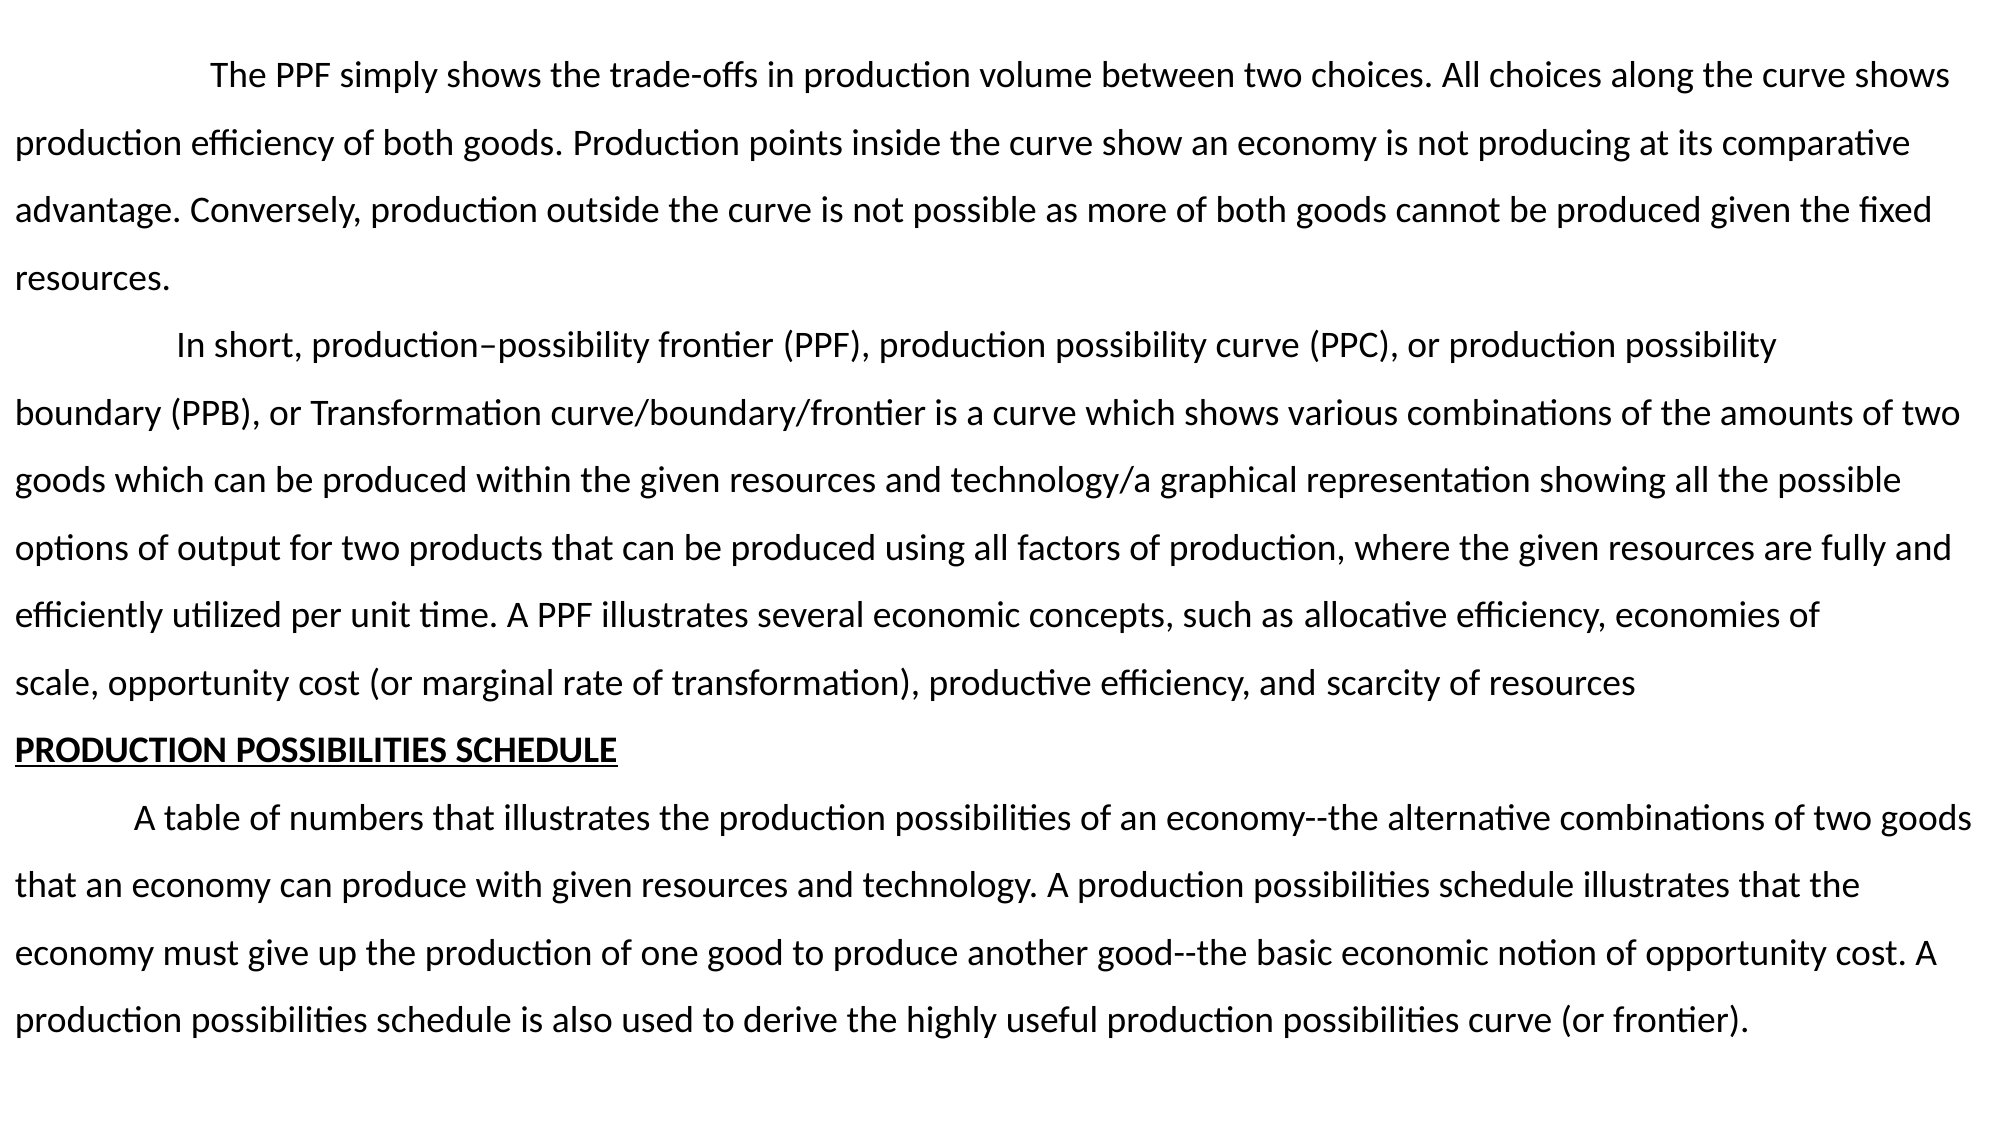

The PPF simply shows the trade-offs in production volume between two choices. All choices along the curve shows production efficiency of both goods. Production points inside the curve show an economy is not producing at its comparative advantage. Conversely, production outside the curve is not possible as more of both goods cannot be produced given the fixed resources.
                   In short, production–possibility frontier (PPF), production possibility curve (PPC), or production possibility boundary (PPB), or Transformation curve/boundary/frontier is a curve which shows various combinations of the amounts of two goods which can be produced within the given resources and technology/a graphical representation showing all the possible options of output for two products that can be produced using all factors of production, where the given resources are fully and efficiently utilized per unit time. A PPF illustrates several economic concepts, such as allocative efficiency, economies of scale, opportunity cost (or marginal rate of transformation), productive efficiency, and scarcity of resources
PRODUCTION POSSIBILITIES SCHEDULE
              A table of numbers that illustrates the production possibilities of an economy--the alternative combinations of two goods that an economy can produce with given resources and technology. A production possibilities schedule illustrates that the economy must give up the production of one good to produce another good--the basic economic notion of opportunity cost. A production possibilities schedule is also used to derive the highly useful production possibilities curve (or frontier).